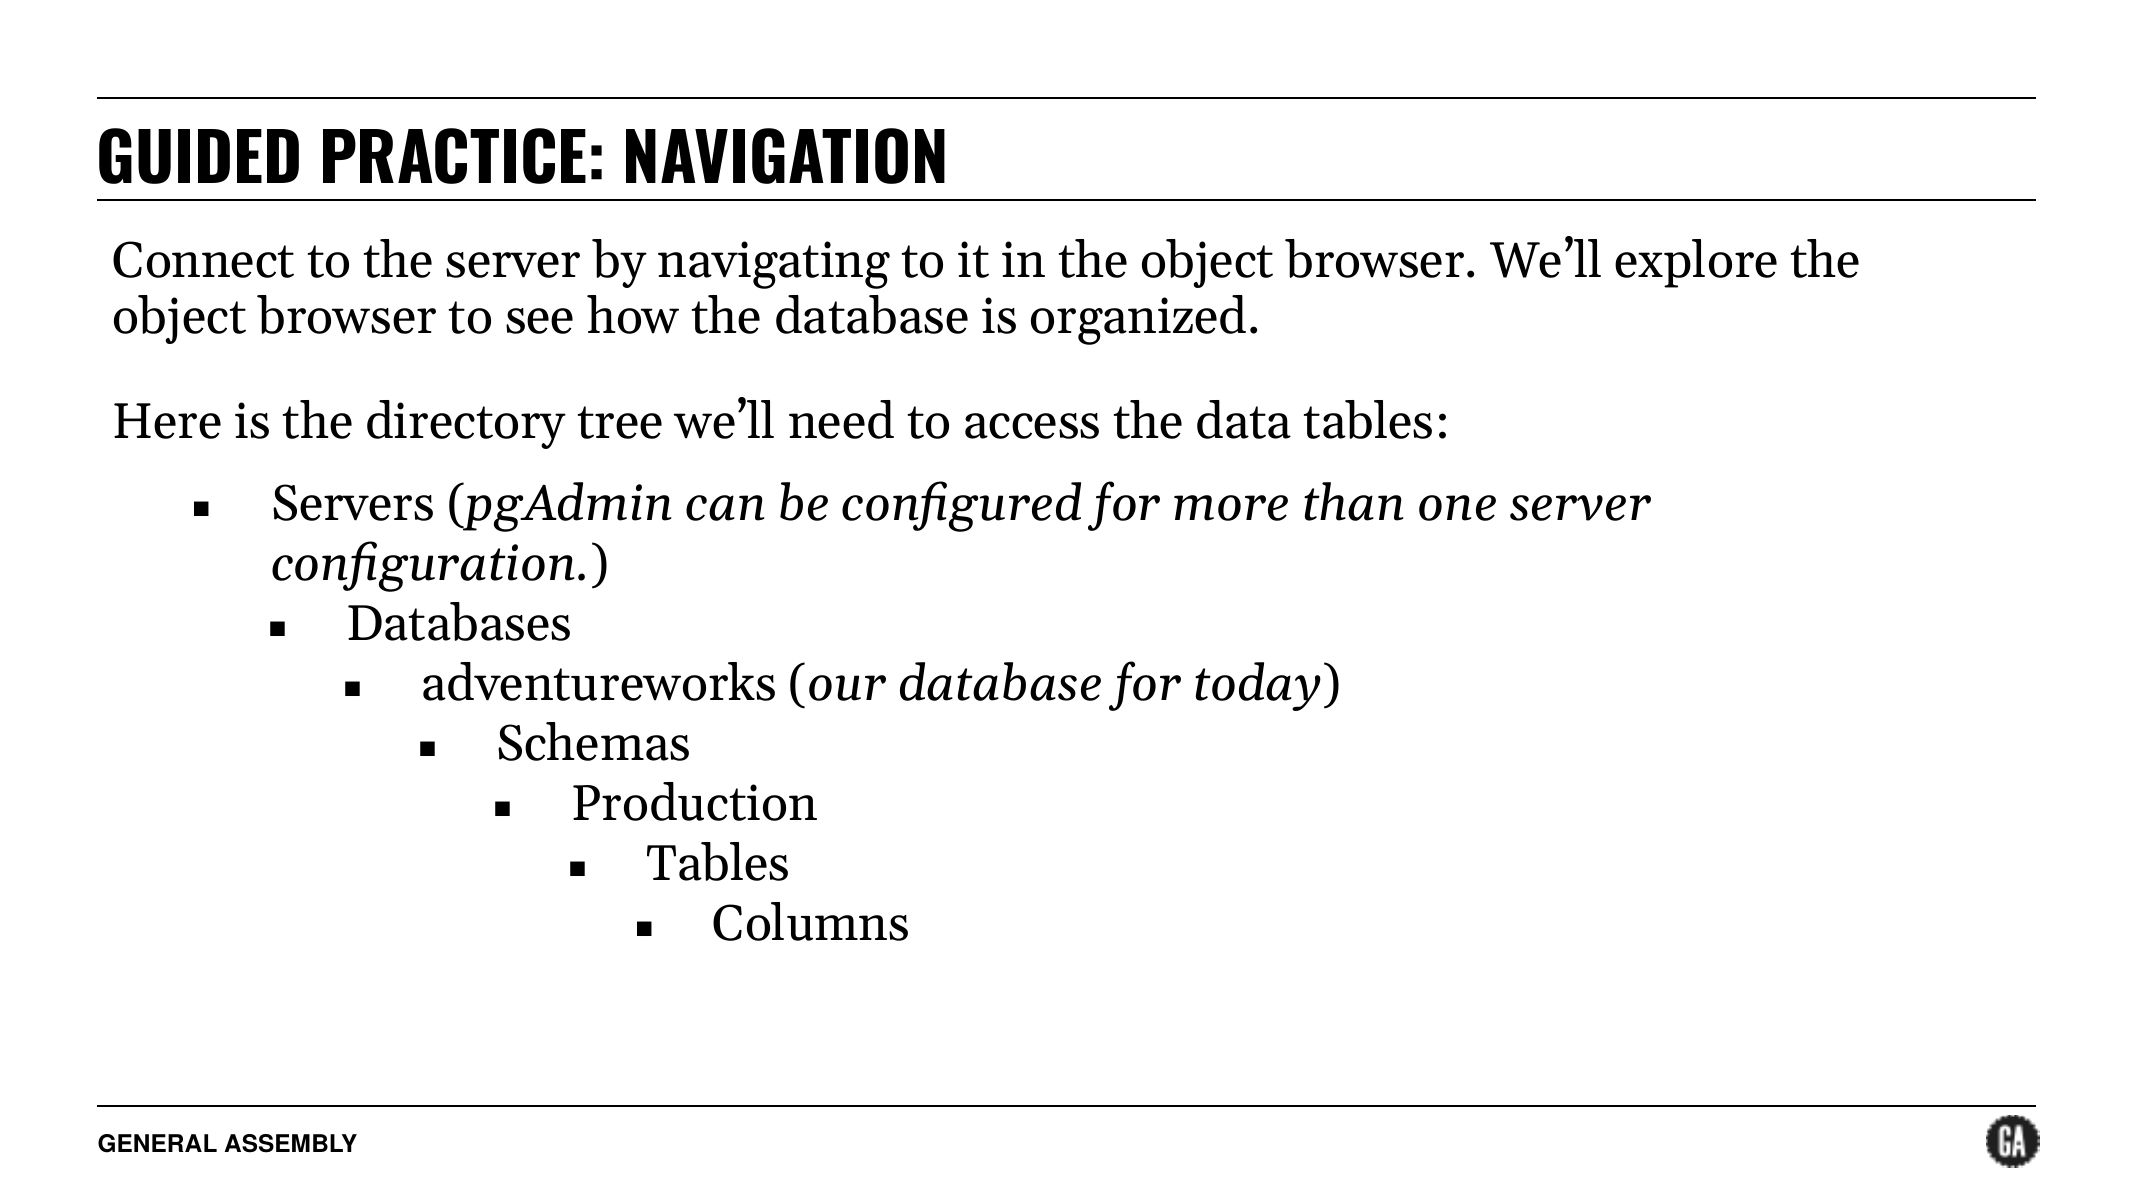

# GUIDED PRACTICE: NAVIGATION
Connect to the server by navigating to it in the object browser. We’ll explore the object browser to see how the database is organized.
Here is the directory tree we’ll need to access the data tables:
Servers (pgAdmin can be configured for more than one server configuration.)
Databases
adventureworks (our database for today)
Schemas
Production
Tables
Columns